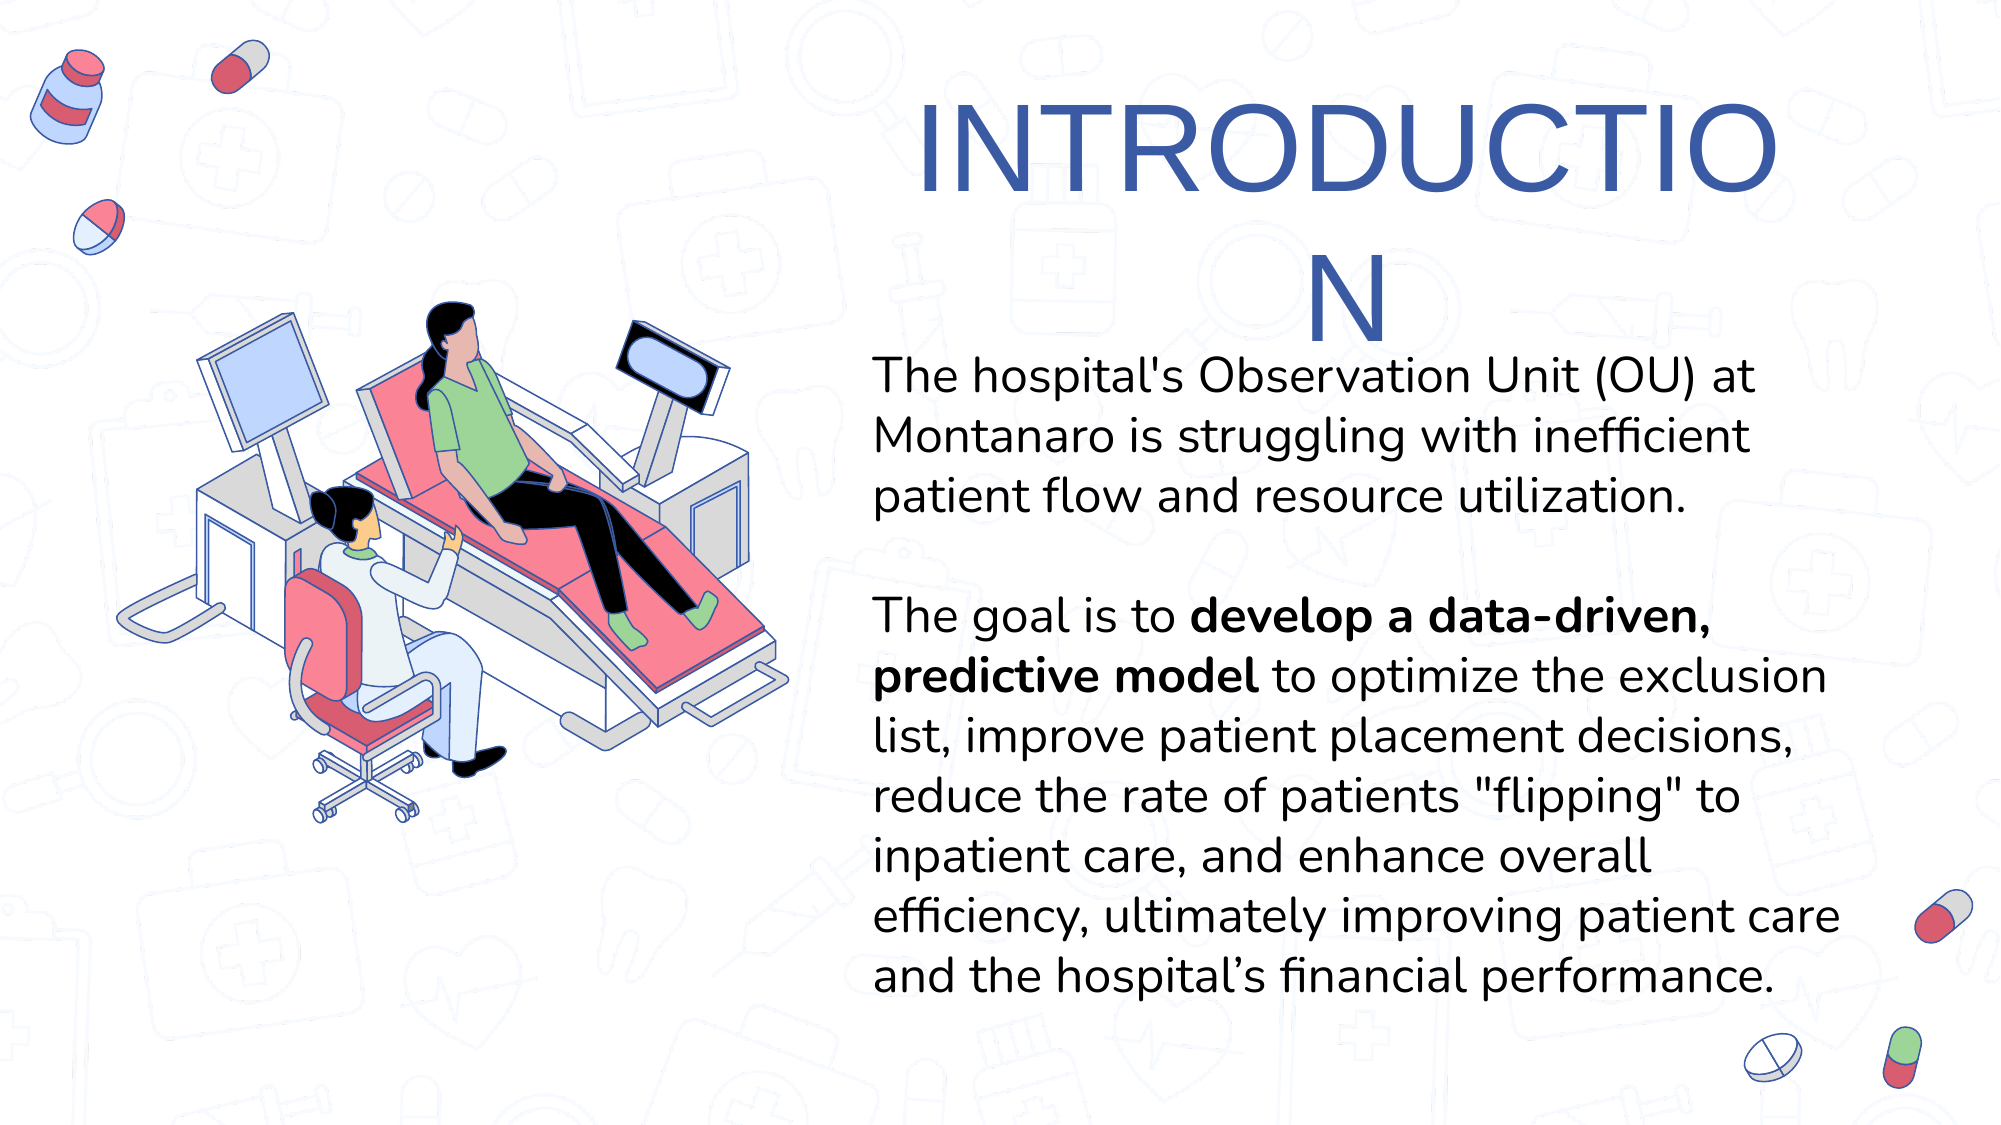

# INTRODUCTION

The hospital's Observation Unit (OU) at Montanaro is struggling with inefficient patient flow and resource utilization.

The goal is to develop a data-driven, predictive model to optimize the exclusion list, improve patient placement decisions, reduce the rate of patients "flipping" to inpatient care, and enhance overall efficiency, ultimately improving patient care and the hospital’s financial performance.